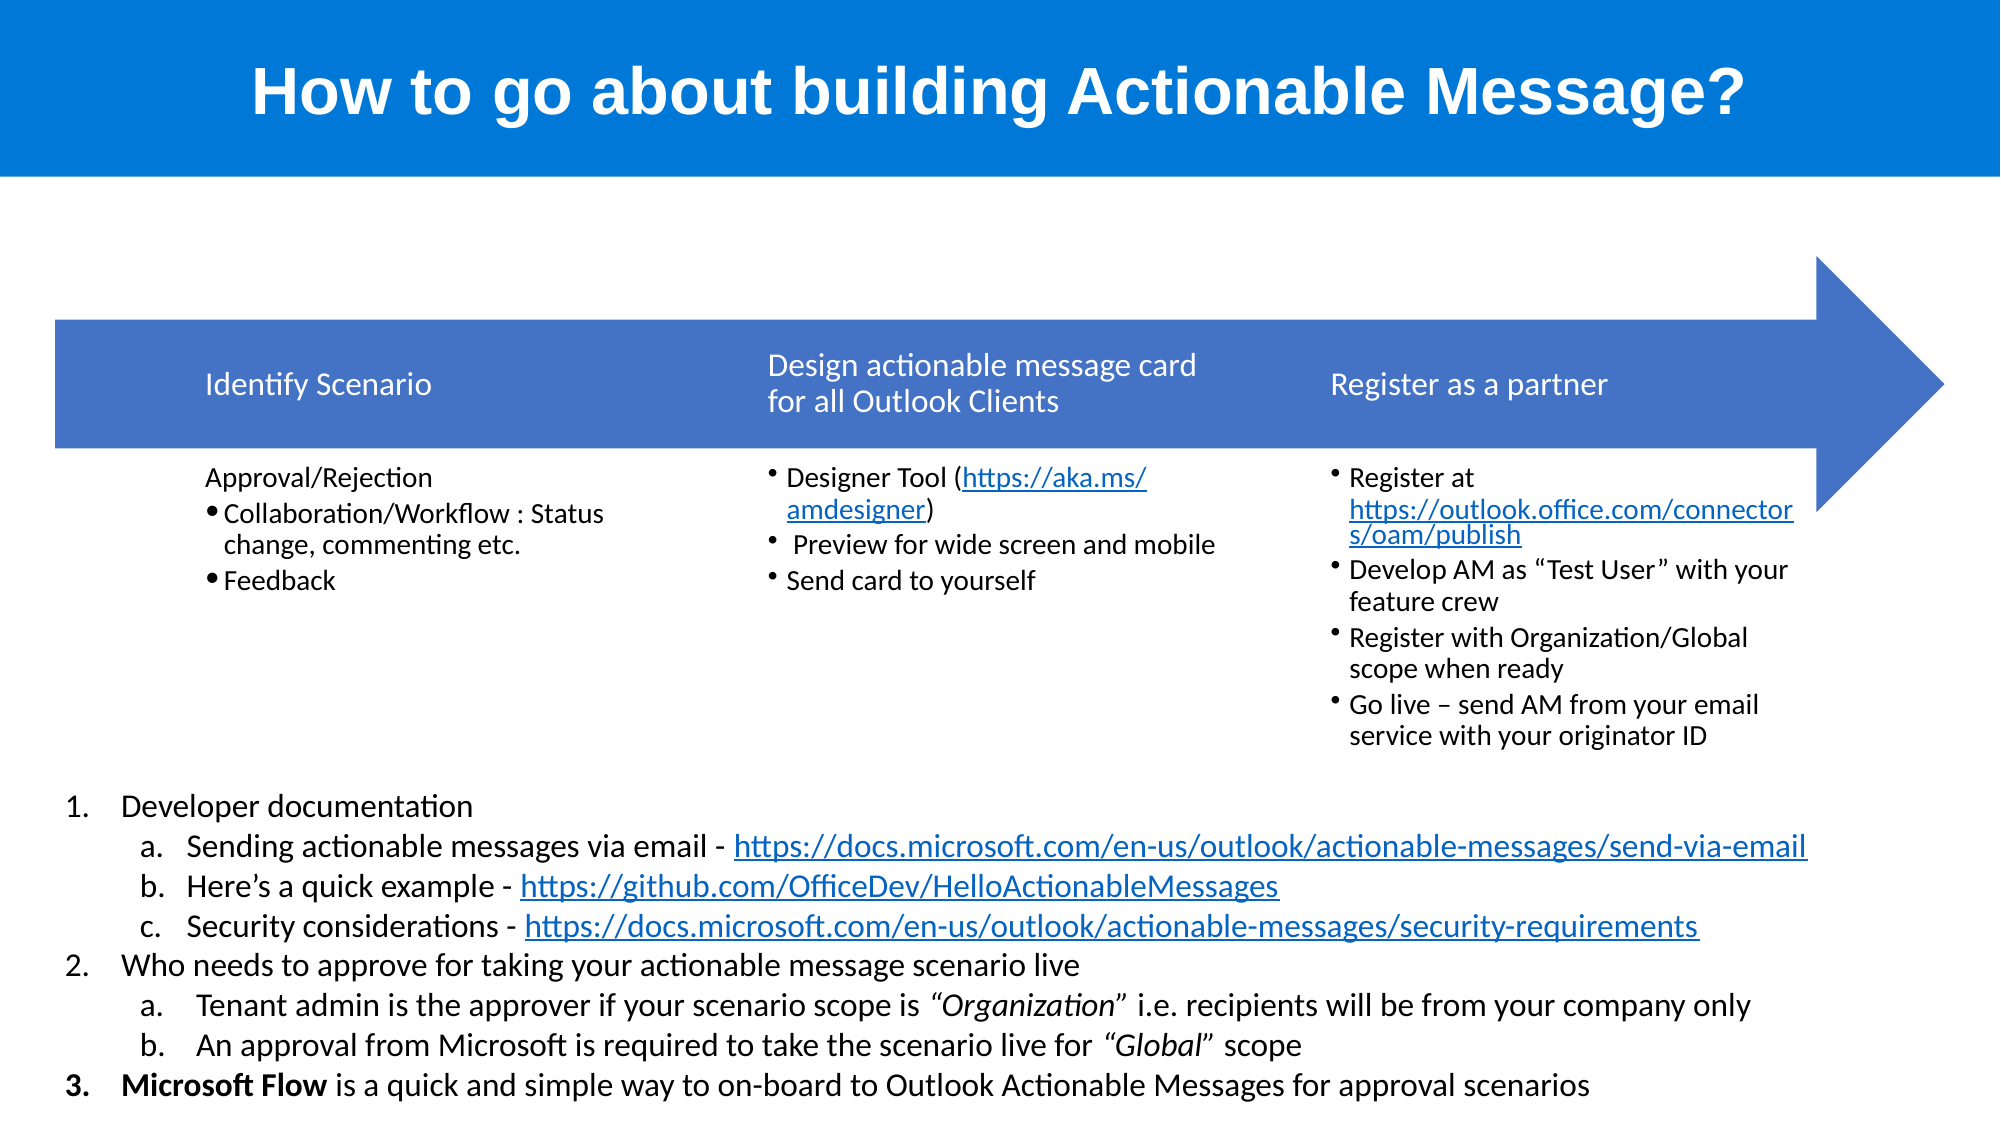

How to go about building Actionable Message?
Register at  https://outlook.office.com/connectors/oam/publish
Develop AM as “Test User” with your feature crew
Register with Organization/Global scope when ready
Go live – send AM from your email service with your originator ID
Register as a partner
Designer Tool (https://aka.ms/amdesigner)
 Preview for wide screen and mobile
Send card to yourself
Design actionable message card for all Outlook Clients
Approval/Rejection
Collaboration/Workflow : Status change, commenting etc.
Feedback
Identify Scenario
Developer documentation
Sending actionable messages via email - https://docs.microsoft.com/en-us/outlook/actionable-messages/send-via-email
Here’s a quick example - https://github.com/OfficeDev/HelloActionableMessages
Security considerations - https://docs.microsoft.com/en-us/outlook/actionable-messages/security-requirements
Who needs to approve for taking your actionable message scenario live
Tenant admin is the approver if your scenario scope is “Organization” i.e. recipients will be from your company only
An approval from Microsoft is required to take the scenario live for “Global” scope
Microsoft Flow is a quick and simple way to on-board to Outlook Actionable Messages for approval scenarios